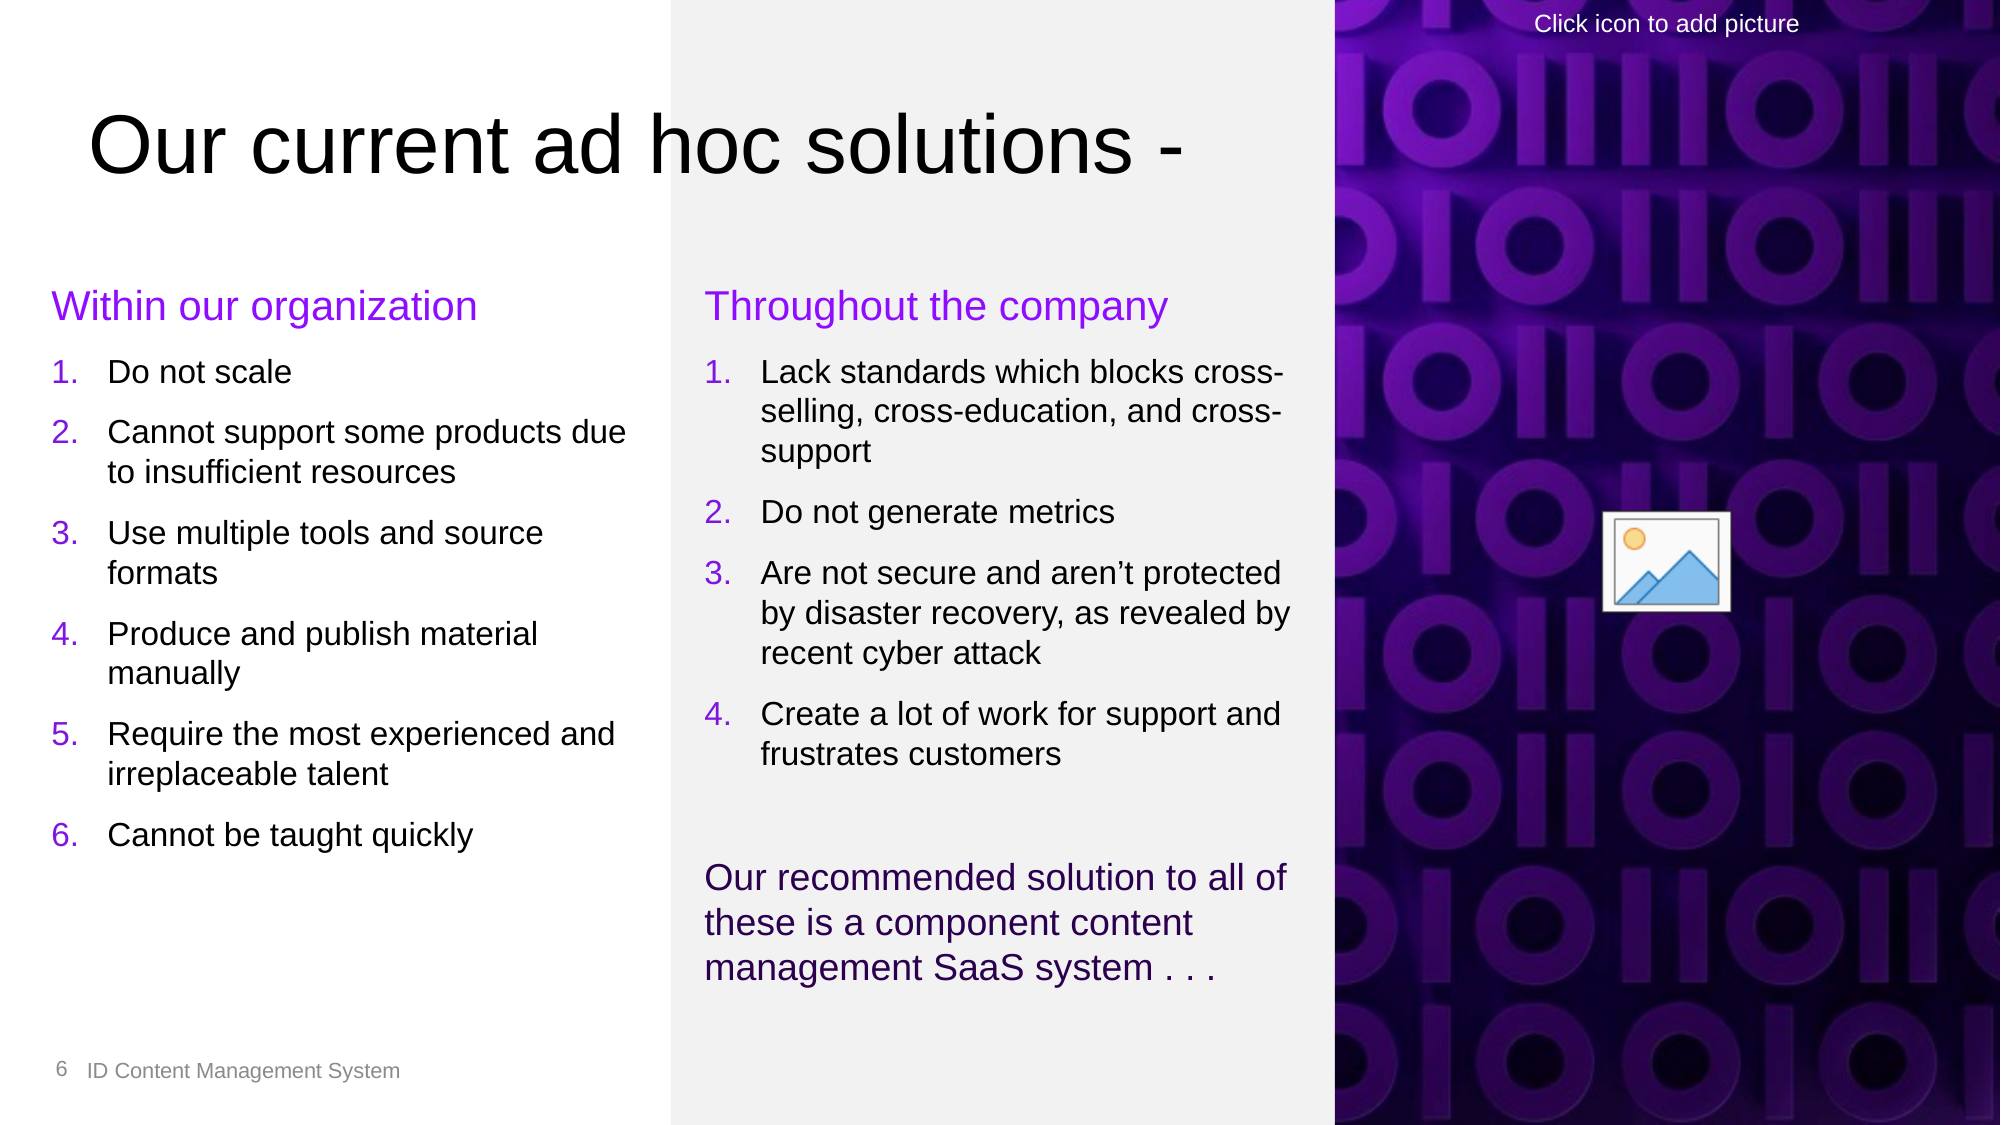

# Our current ad hoc solutions -
Within our organization
Do not scale
Cannot support some products due to insufficient resources
Use multiple tools and source formats
Produce and publish material manually
Require the most experienced and irreplaceable talent
Cannot be taught quickly
Throughout the company
Lack standards which blocks cross-selling, cross-education, and cross-support
Do not generate metrics
Are not secure and aren’t protected by disaster recovery, as revealed by recent cyber attack
Create a lot of work for support and frustrates customers

Our recommended solution to all of these is a component content management SaaS system . . .

ID Content Management System
6